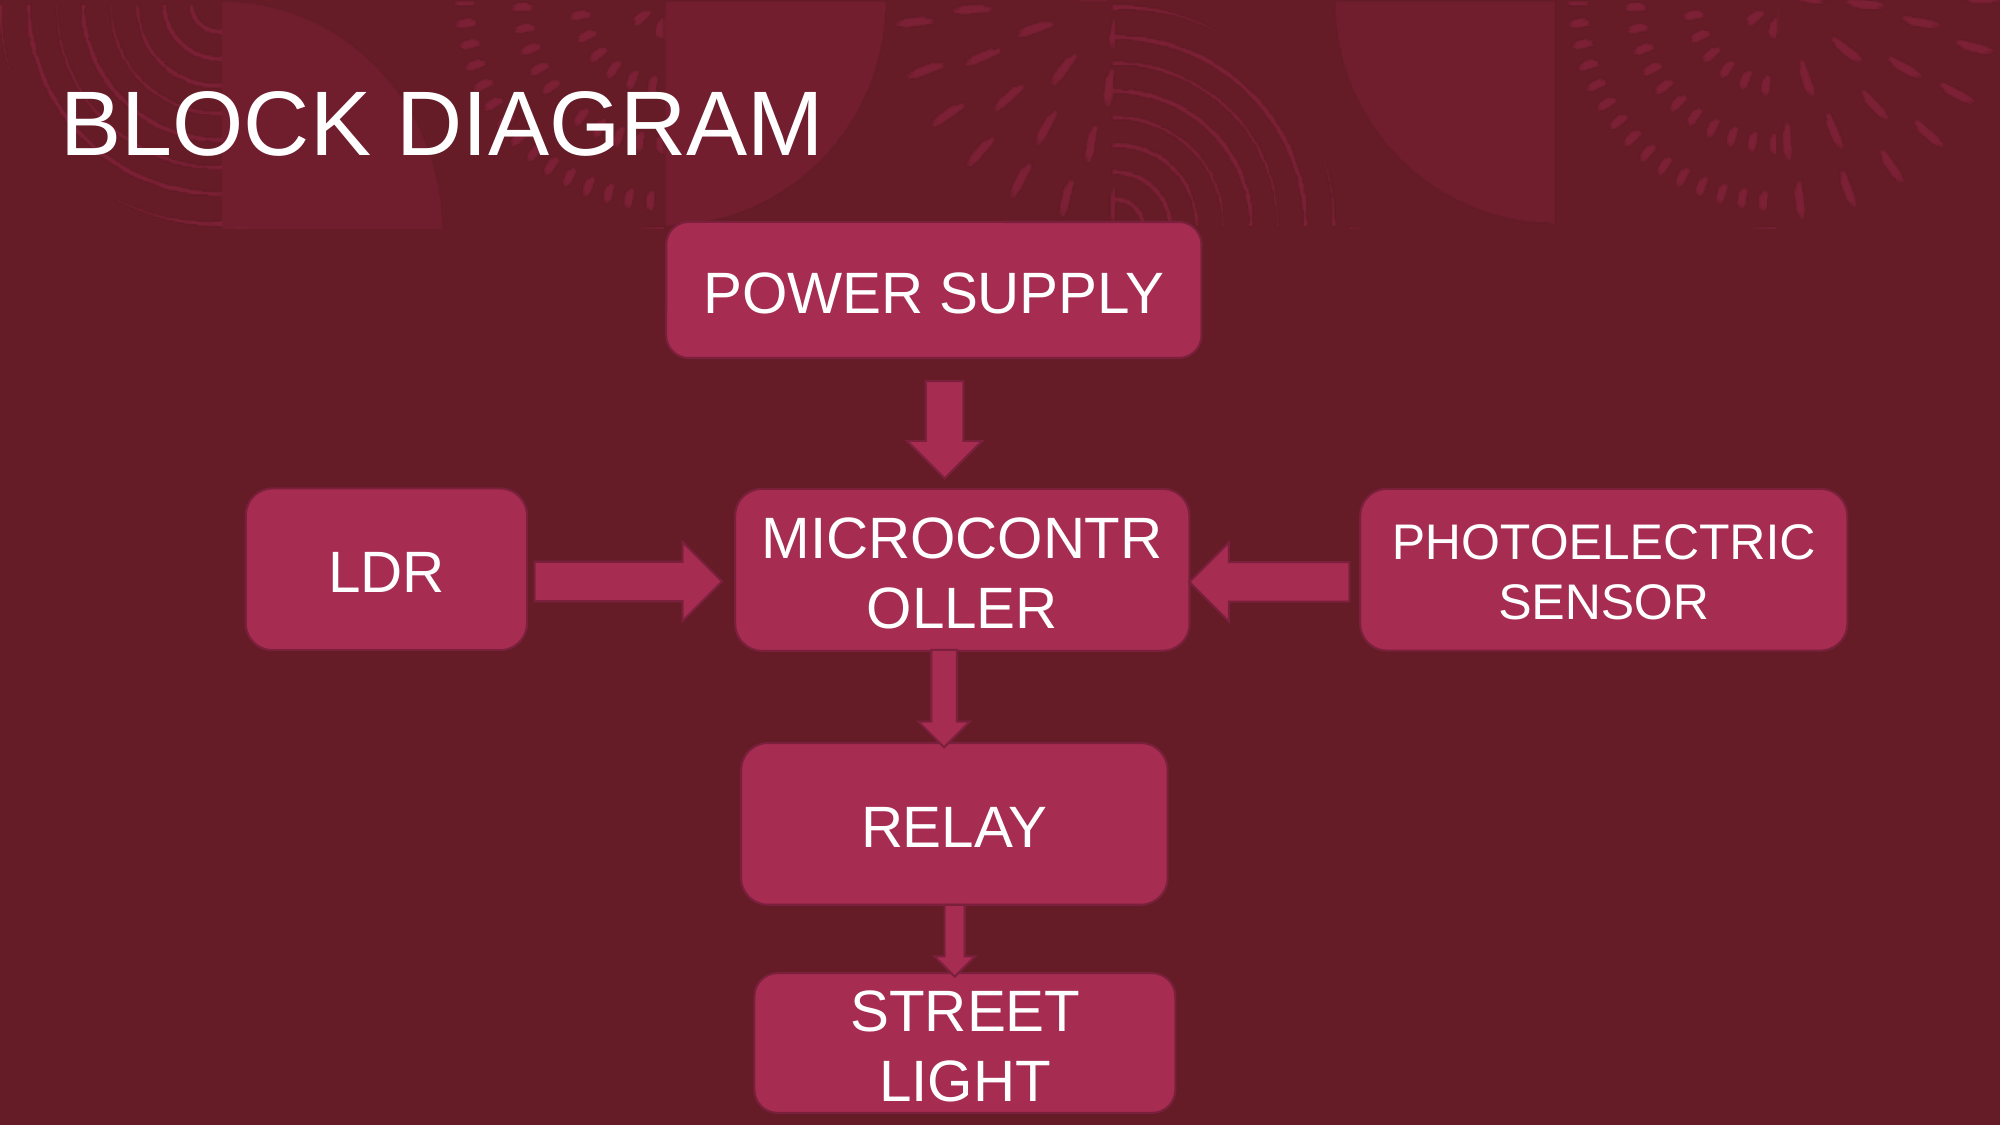

# BLOCK DIAGRAM
POWER SUPPLY

LDR
MICROCONTROLLER
PHOTOELECTRIC SENSOR

RELAY

STREET LIGHT